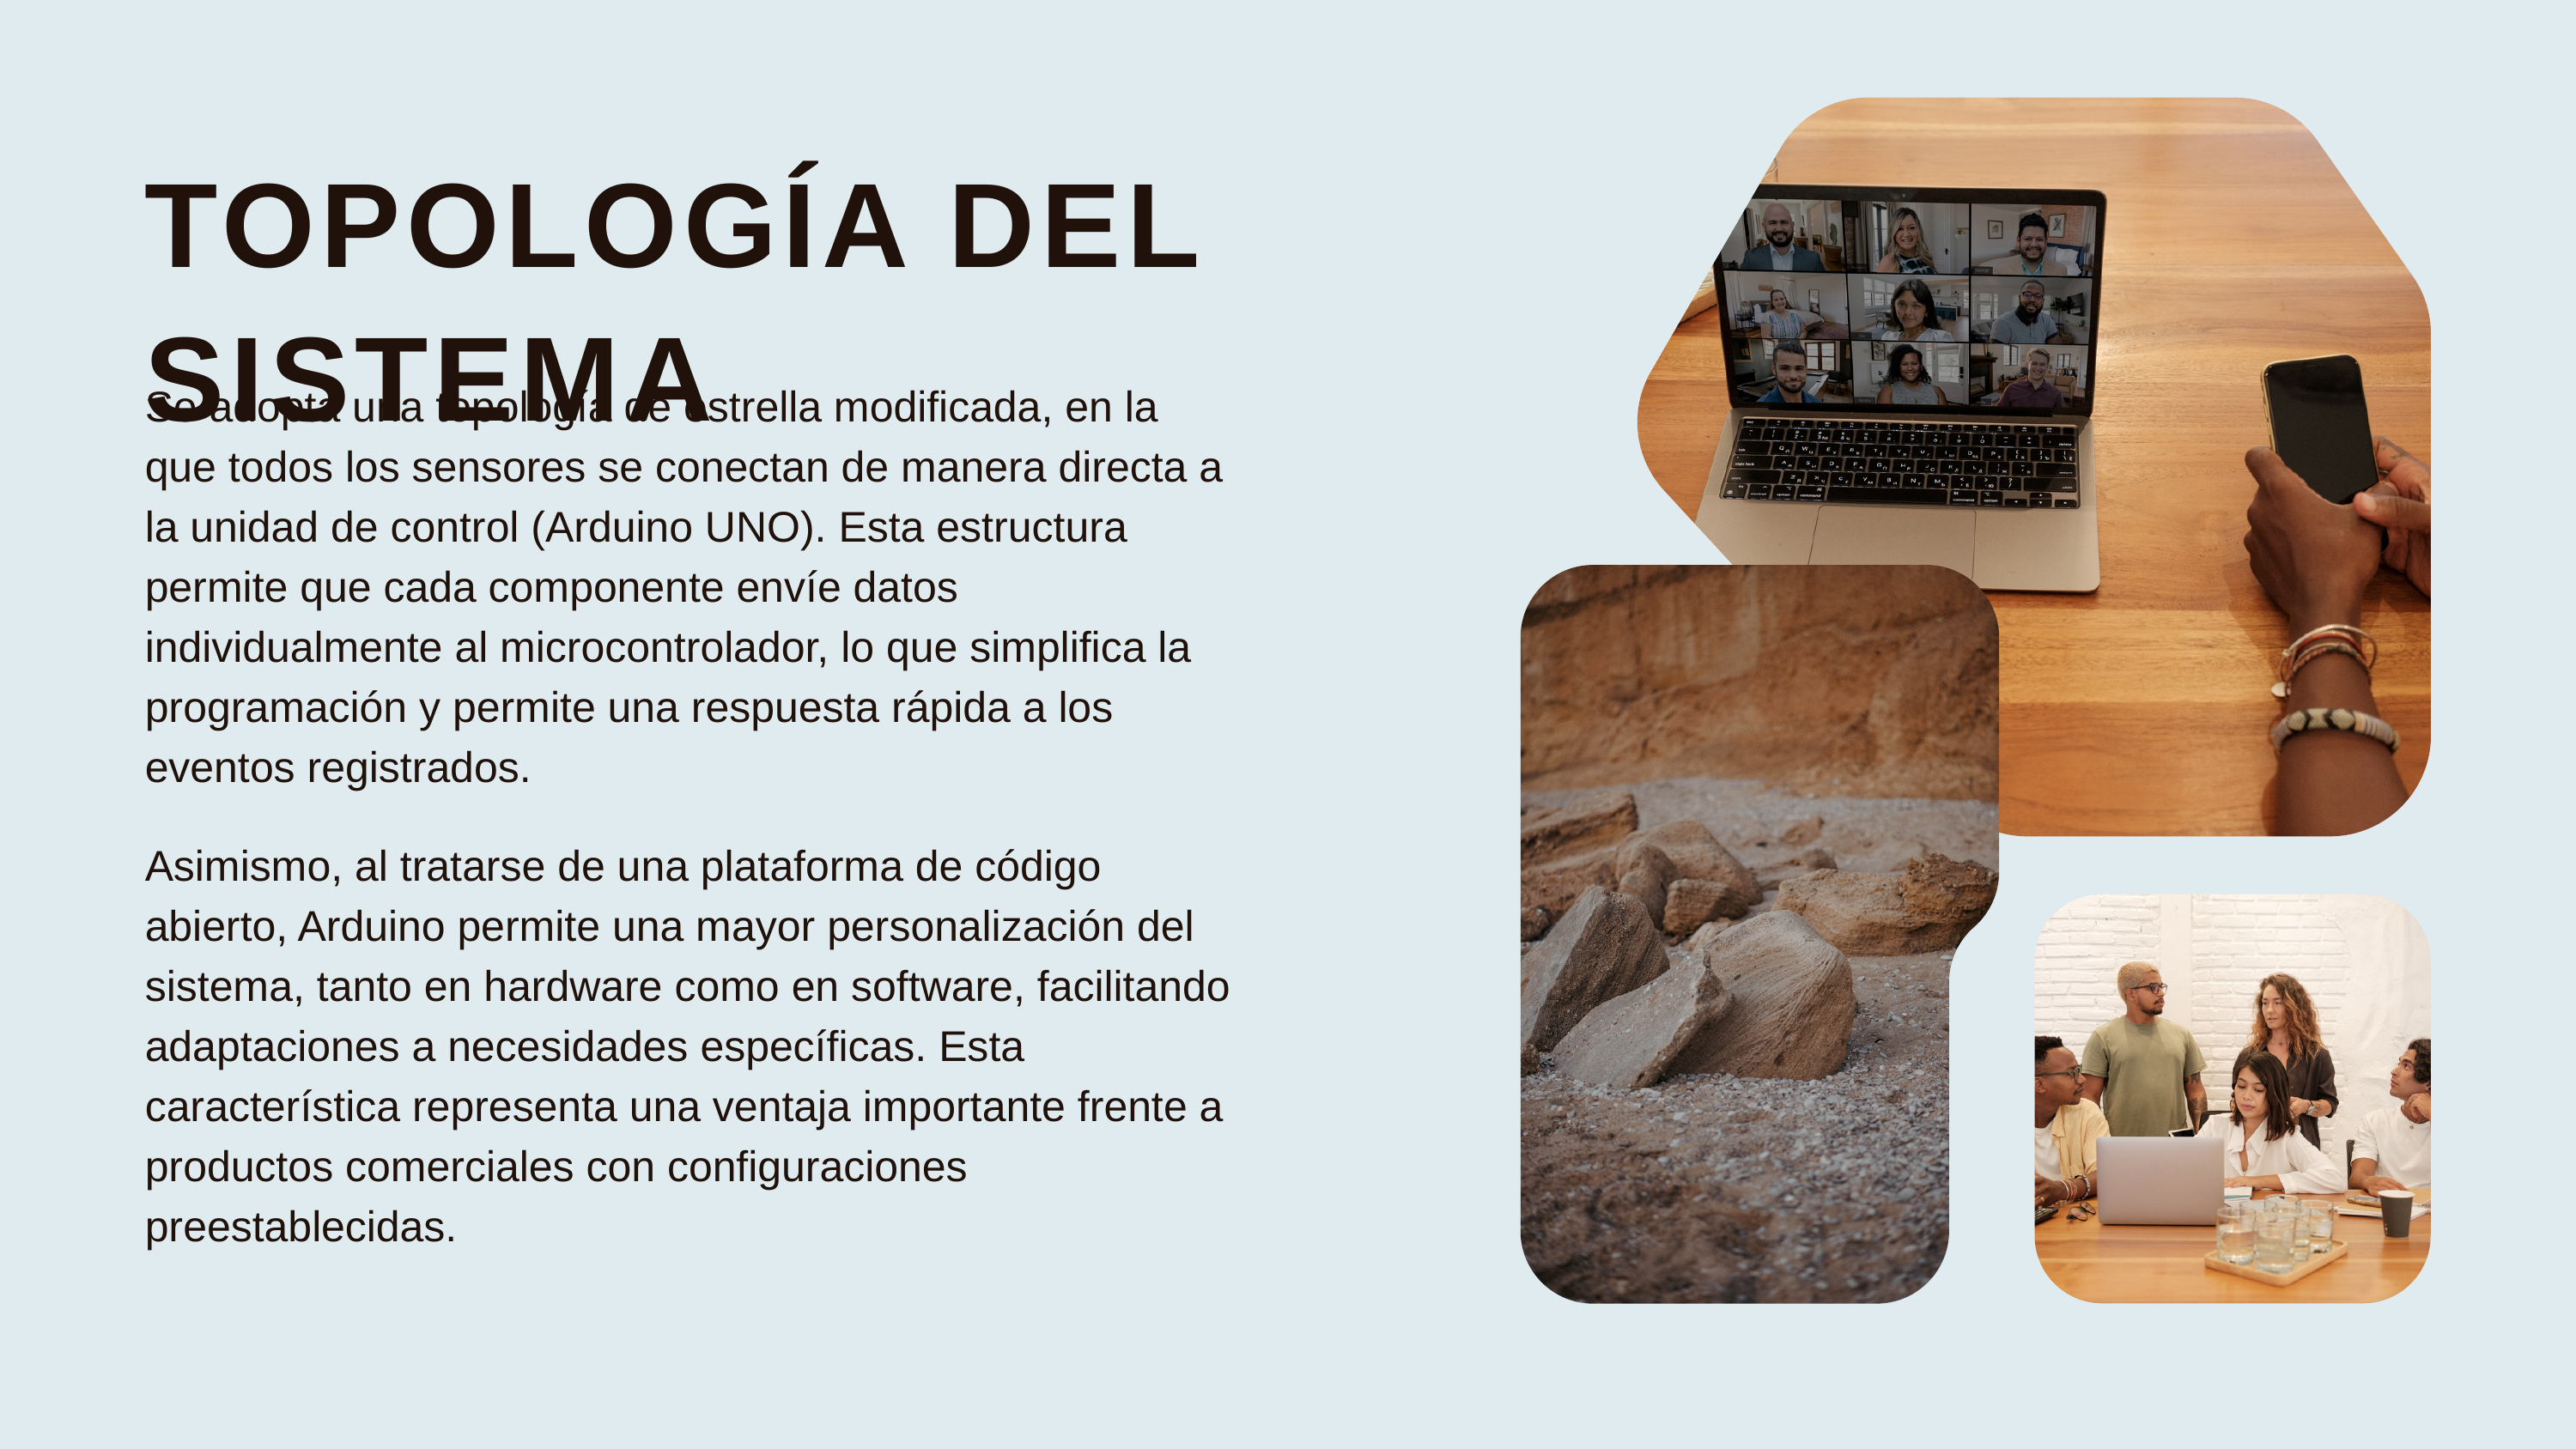

TOPOLOGÍA DEL SISTEMA
Se adopta una topología de estrella modificada, en la que todos los sensores se conectan de manera directa a la unidad de control (Arduino UNO). Esta estructura permite que cada componente envíe datos individualmente al microcontrolador, lo que simplifica la programación y permite una respuesta rápida a los eventos registrados.

Asimismo, al tratarse de una plataforma de código abierto, Arduino permite una mayor personalización del sistema, tanto en hardware como en software, facilitando adaptaciones a necesidades específicas. Esta característica representa una ventaja importante frente a productos comerciales con configuraciones preestablecidas.